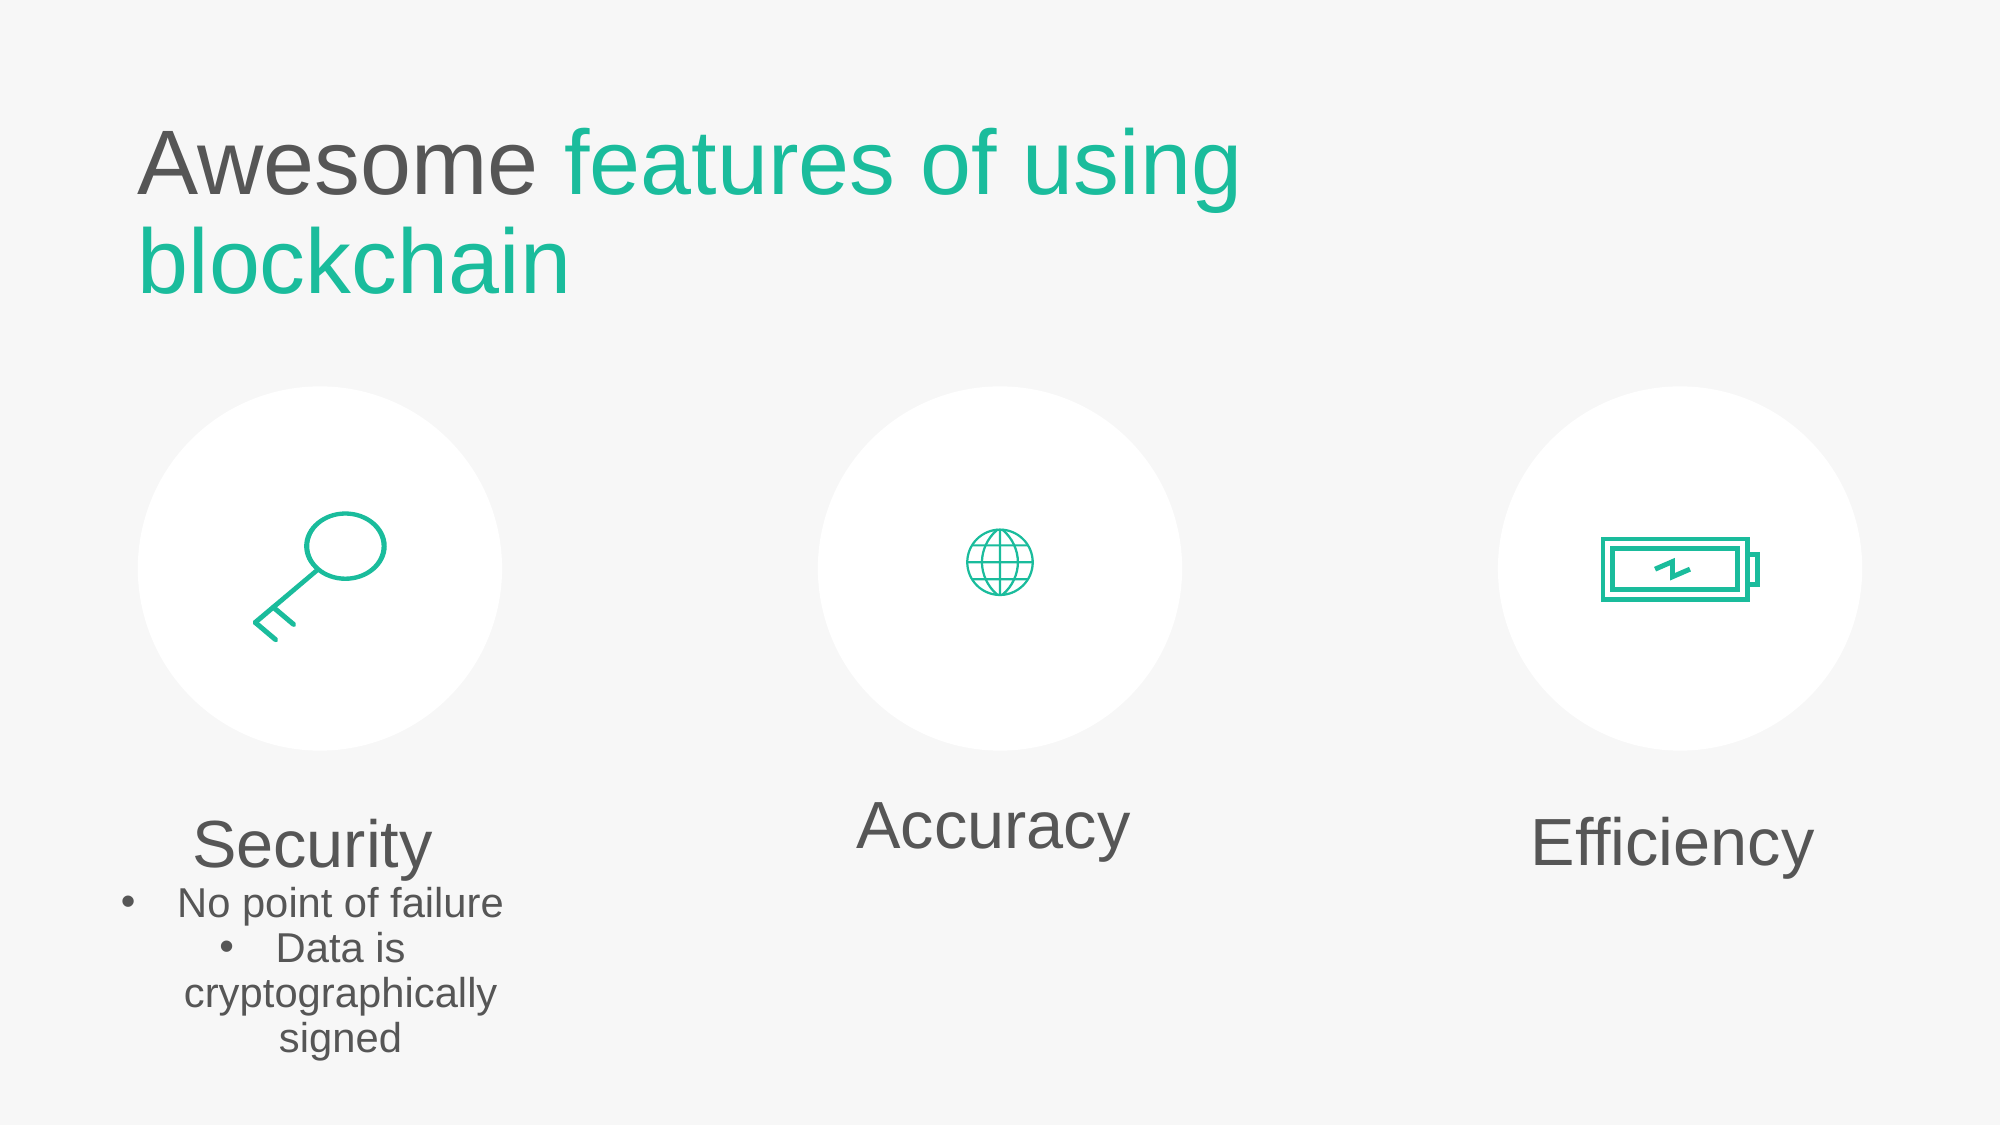

Awesome features of using blockchain

Accuracy
Efficiency
Security
No point of failure
Data is cryptographically signed